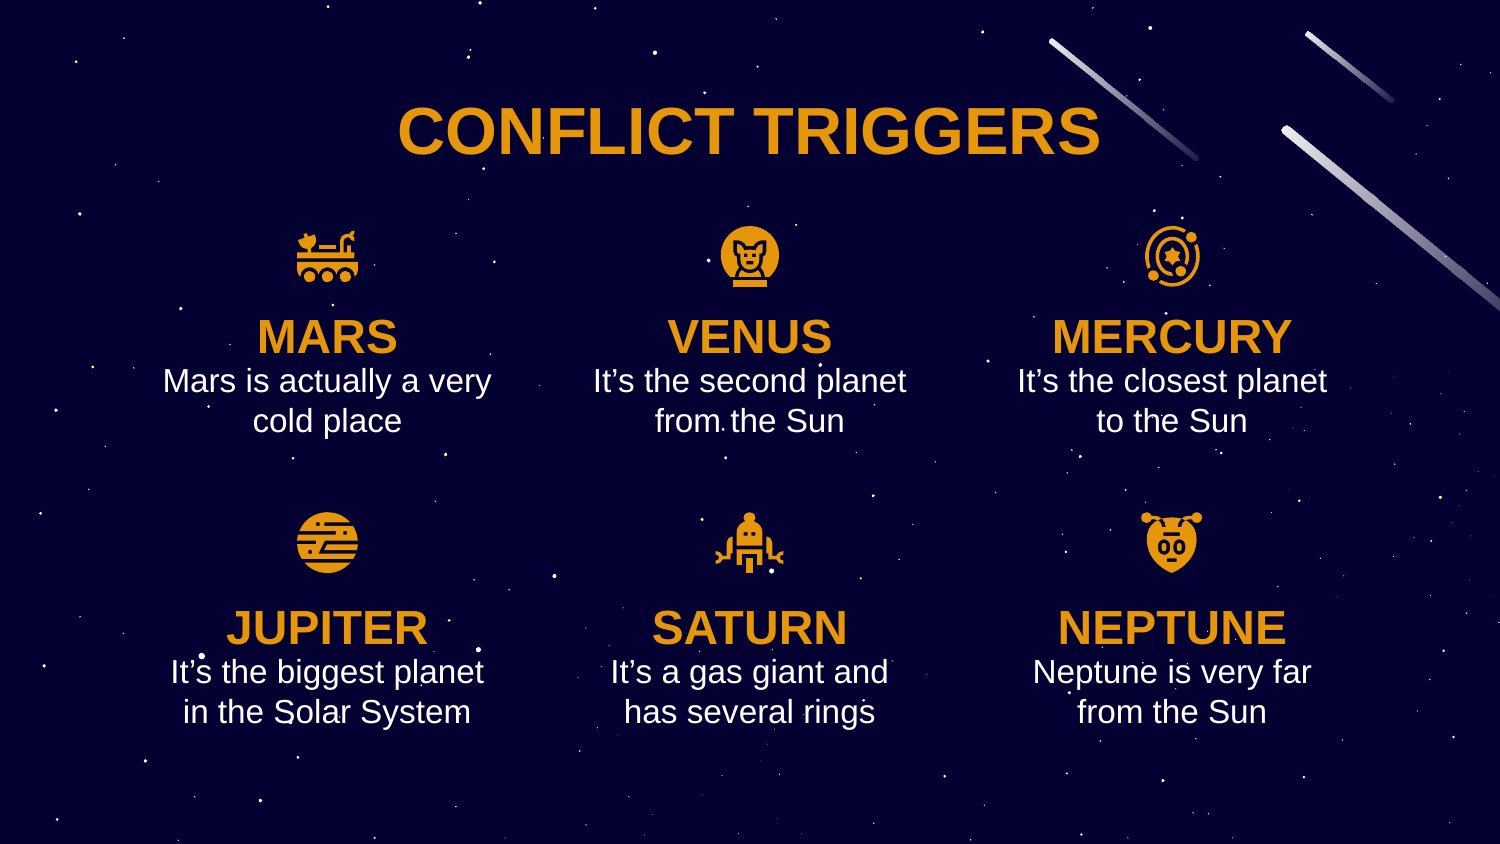

# CONFLICT TRIGGERS

MARS
VENUS
MERCURY
Mars is actually a very cold place
It’s the second planet from the Sun
It’s the closest planet to the Sun

JUPITER
SATURN
NEPTUNE
It’s the biggest planet in the Solar System
It’s a gas giant and has several rings
Neptune is very far from the Sun